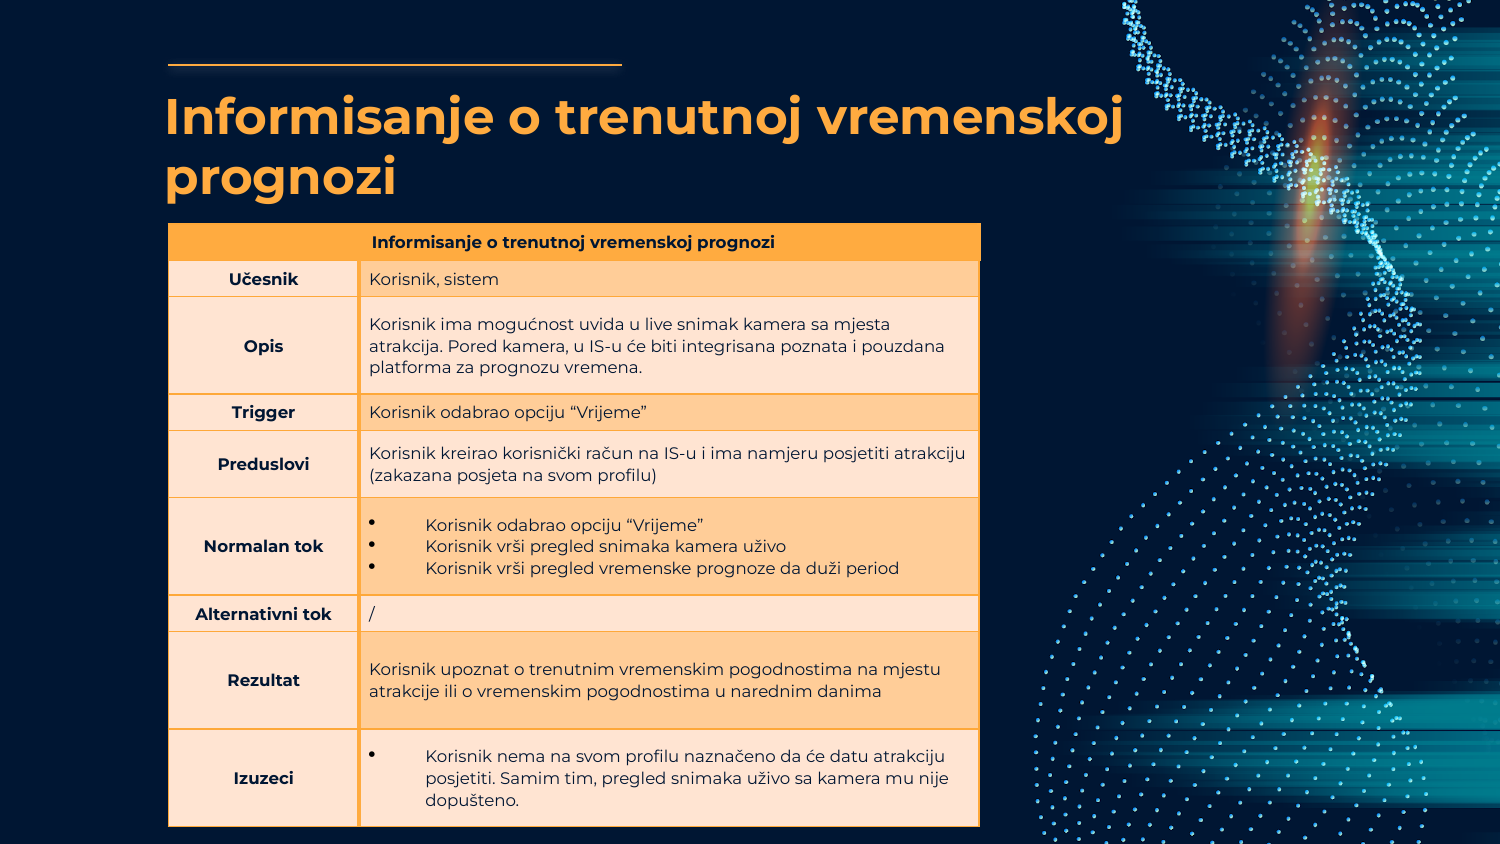

# Informisanje o trenutnoj vremenskoj prognozi
| Informisanje o trenutnoj vremenskoj prognozi |  |
| --- | --- |
| Učesnik | Korisnik, sistem |
| Opis | Korisnik ima mogućnost uvida u live snimak kamera sa mjesta atrakcija. Pored kamera, u IS-u će biti integrisana poznata i pouzdana platforma za prognozu vremena. |
| Trigger | Korisnik odabrao opciju “Vrijeme” |
| Preduslovi | Korisnik kreirao korisnički račun na IS-u i ima namjeru posjetiti atrakciju (zakazana posjeta na svom profilu) |
| Normalan tok | Korisnik odabrao opciju “Vrijeme” Korisnik vrši pregled snimaka kamera uživo Korisnik vrši pregled vremenske prognoze da duži period |
| Alternativni tok | / |
| Rezultat | Korisnik upoznat o trenutnim vremenskim pogodnostima na mjestu atrakcije ili o vremenskim pogodnostima u narednim danima |
| Izuzeci | Korisnik nema na svom profilu naznačeno da će datu atrakciju posjetiti. Samim tim, pregled snimaka uživo sa kamera mu nije dopušteno. |